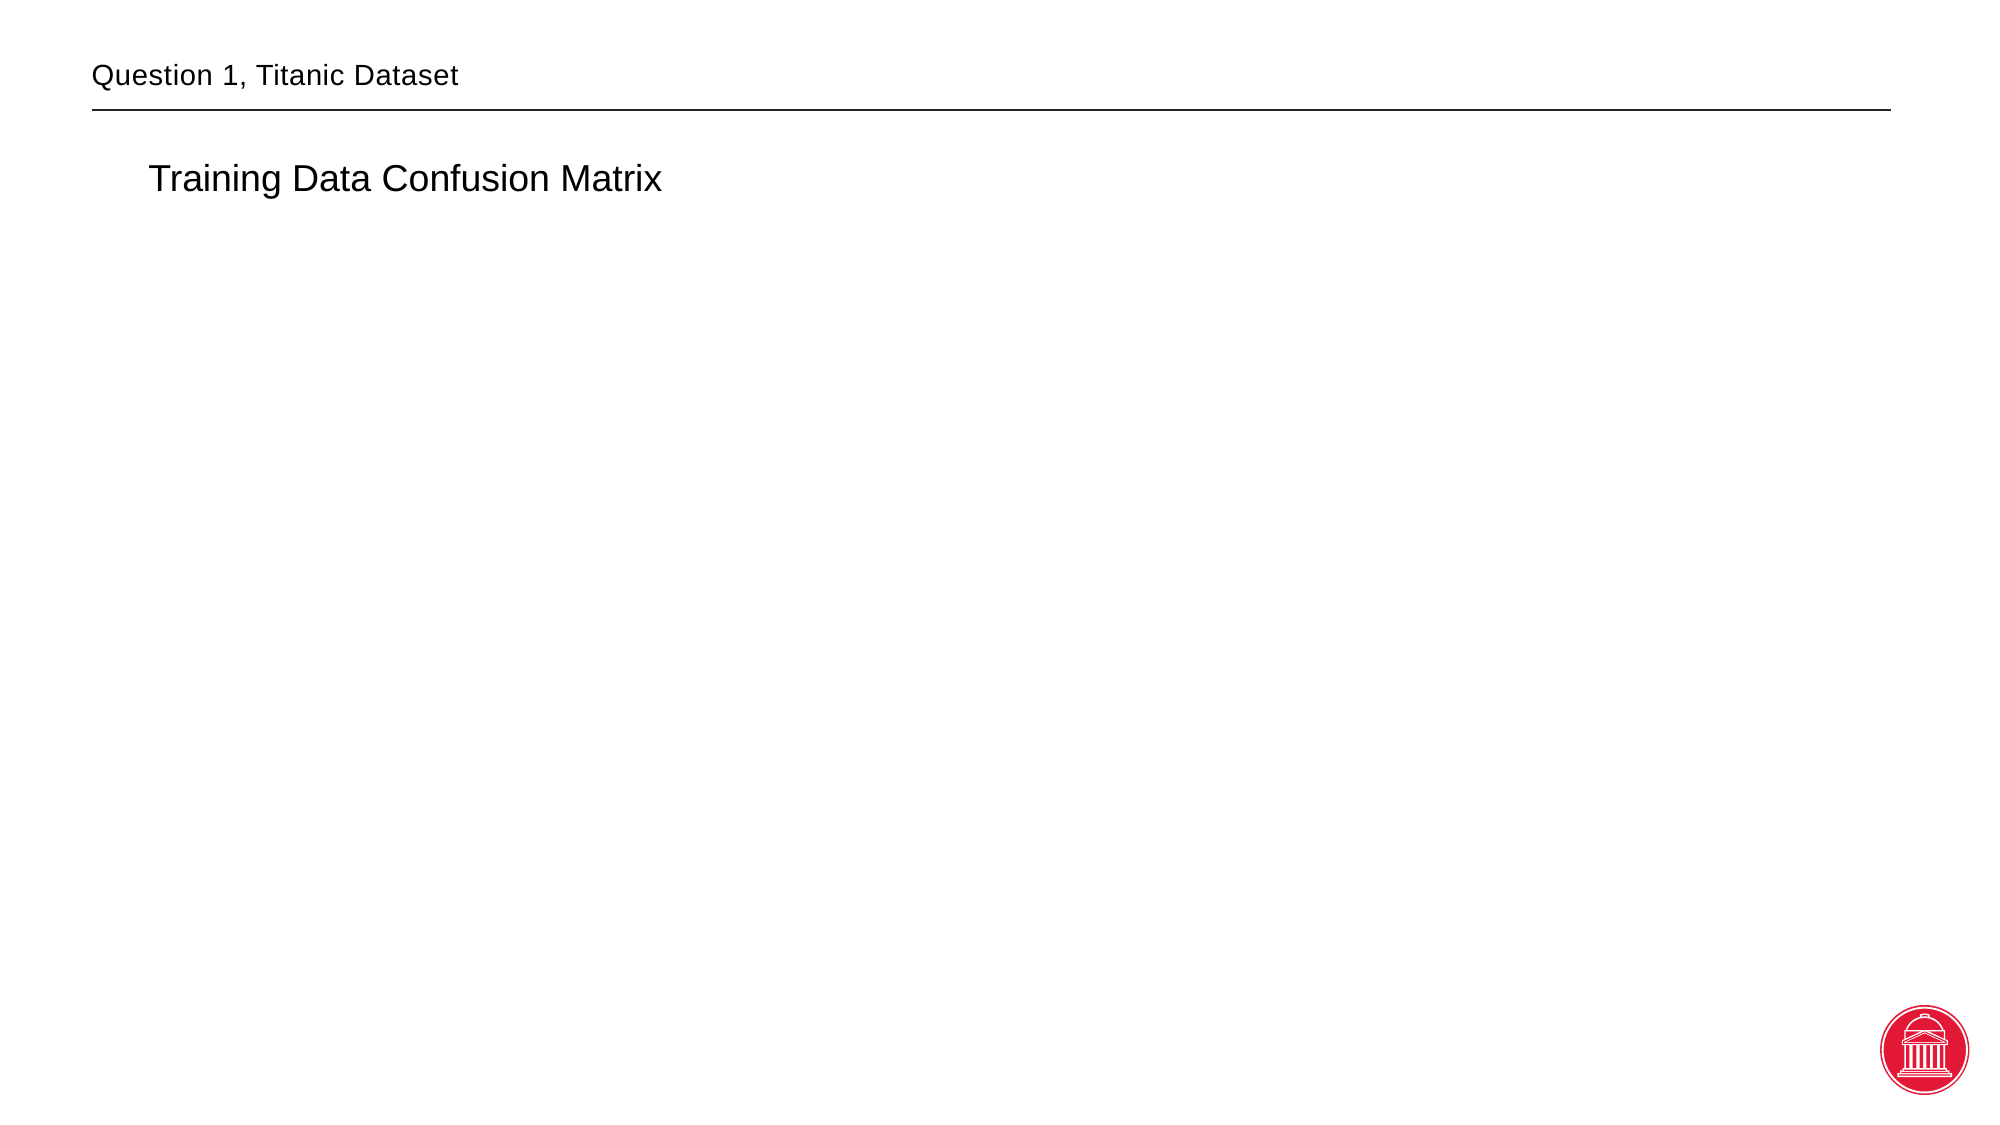

# Question 1, Titanic Dataset
Training Data Confusion Matrix